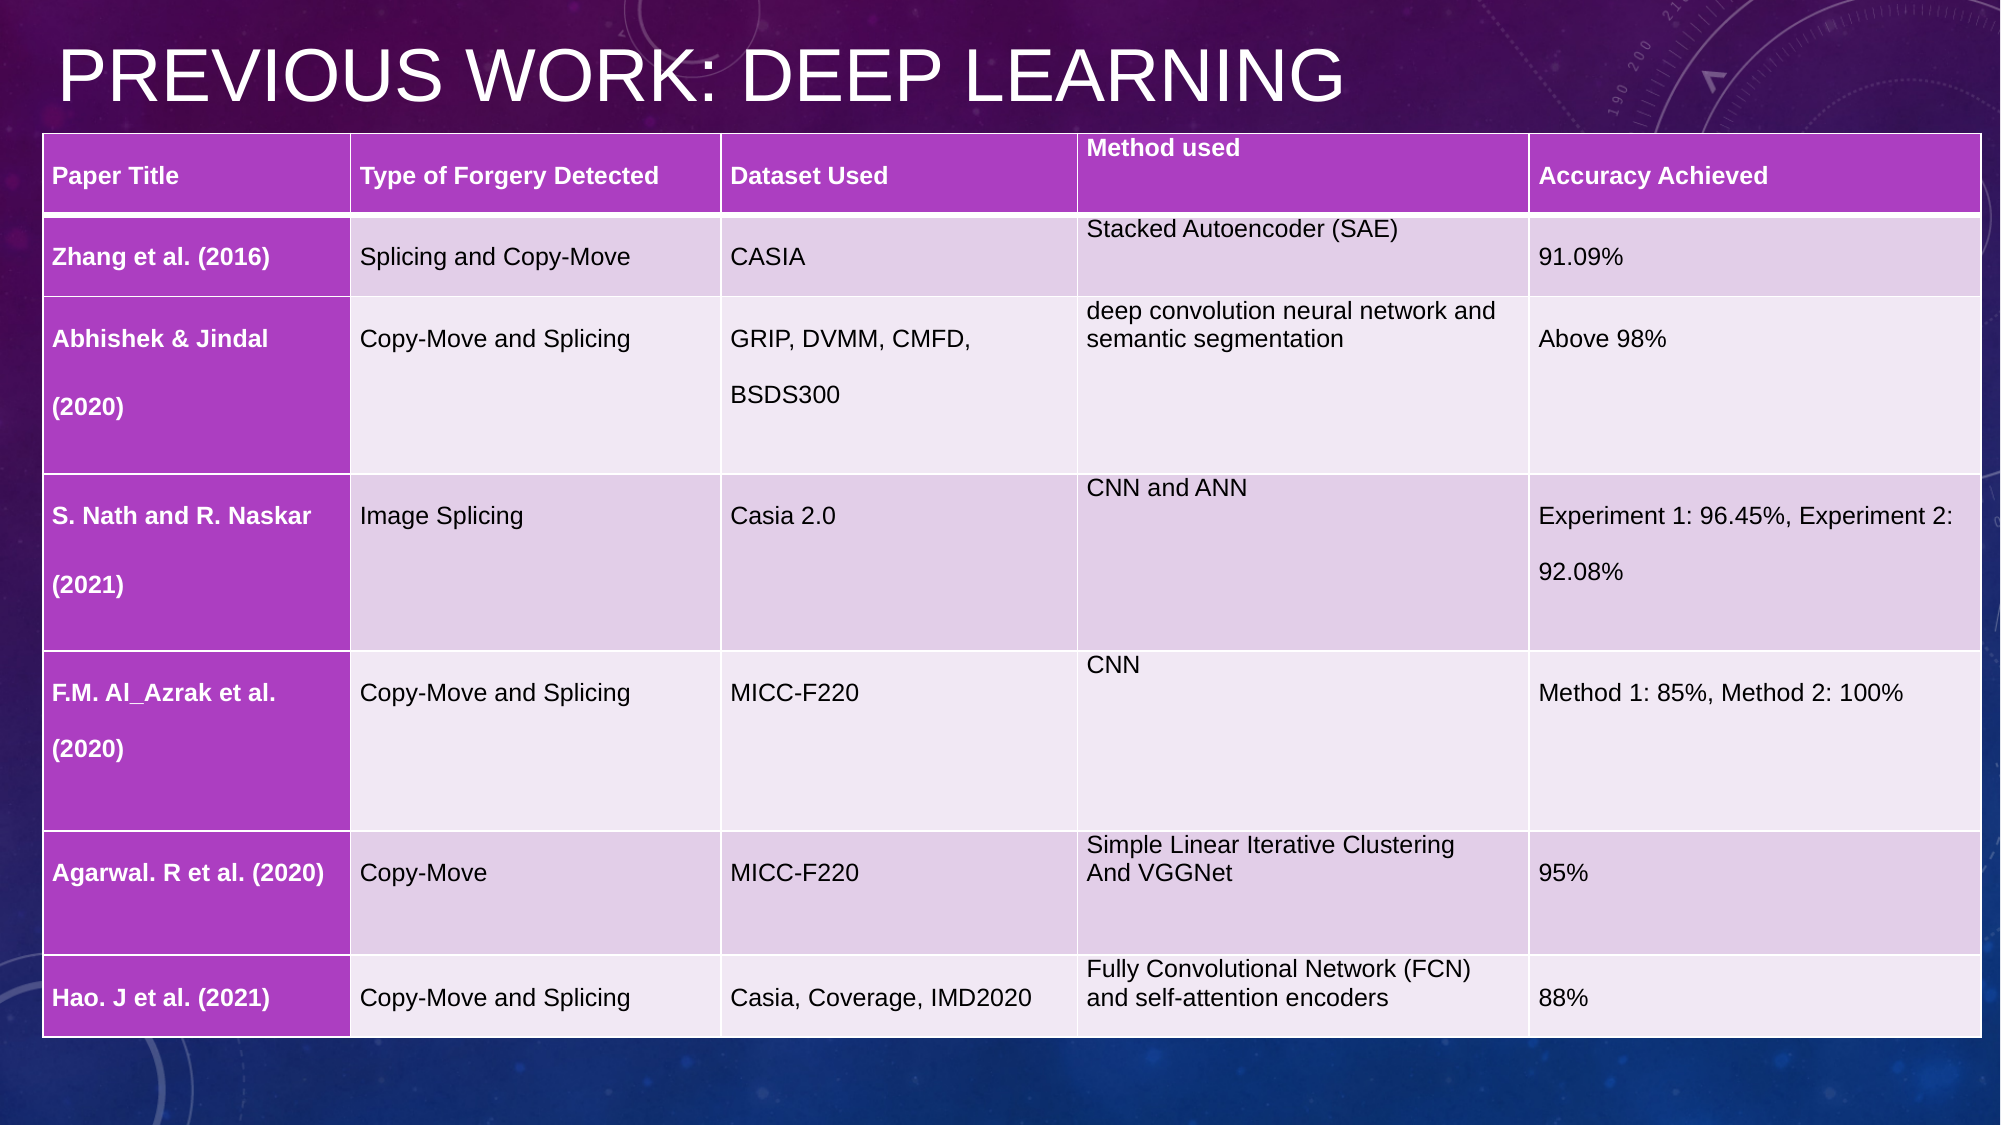

# Previous work: deep learning
| Paper Title | Type of Forgery Detected | Dataset Used | Method used | Accuracy Achieved |
| --- | --- | --- | --- | --- |
| Zhang et al. (2016) | Splicing and Copy-Move | CASIA | Stacked Autoencoder (SAE) | 91.09% |
| Abhishek & Jindal (2020) | Copy-Move and Splicing | GRIP, DVMM, CMFD, BSDS300 | deep convolution neural network and semantic segmentation | Above 98% |
| S. Nath and R. Naskar (2021) | Image Splicing | Casia 2.0 | CNN and ANN | Experiment 1: 96.45%, Experiment 2: 92.08% |
| F.M. Al\_Azrak et al. (2020) | Copy-Move and Splicing | MICC-F220 | CNN | Method 1: 85%, Method 2: 100% |
| Agarwal. R et al. (2020) | Copy-Move | MICC-F220 | Simple Linear Iterative Clustering And VGGNet | 95% |
| Hao. J et al. (2021) | Copy-Move and Splicing | Casia, Coverage, IMD2020 | Fully Convolutional Network (FCN) and self-attention encoders | 88% |